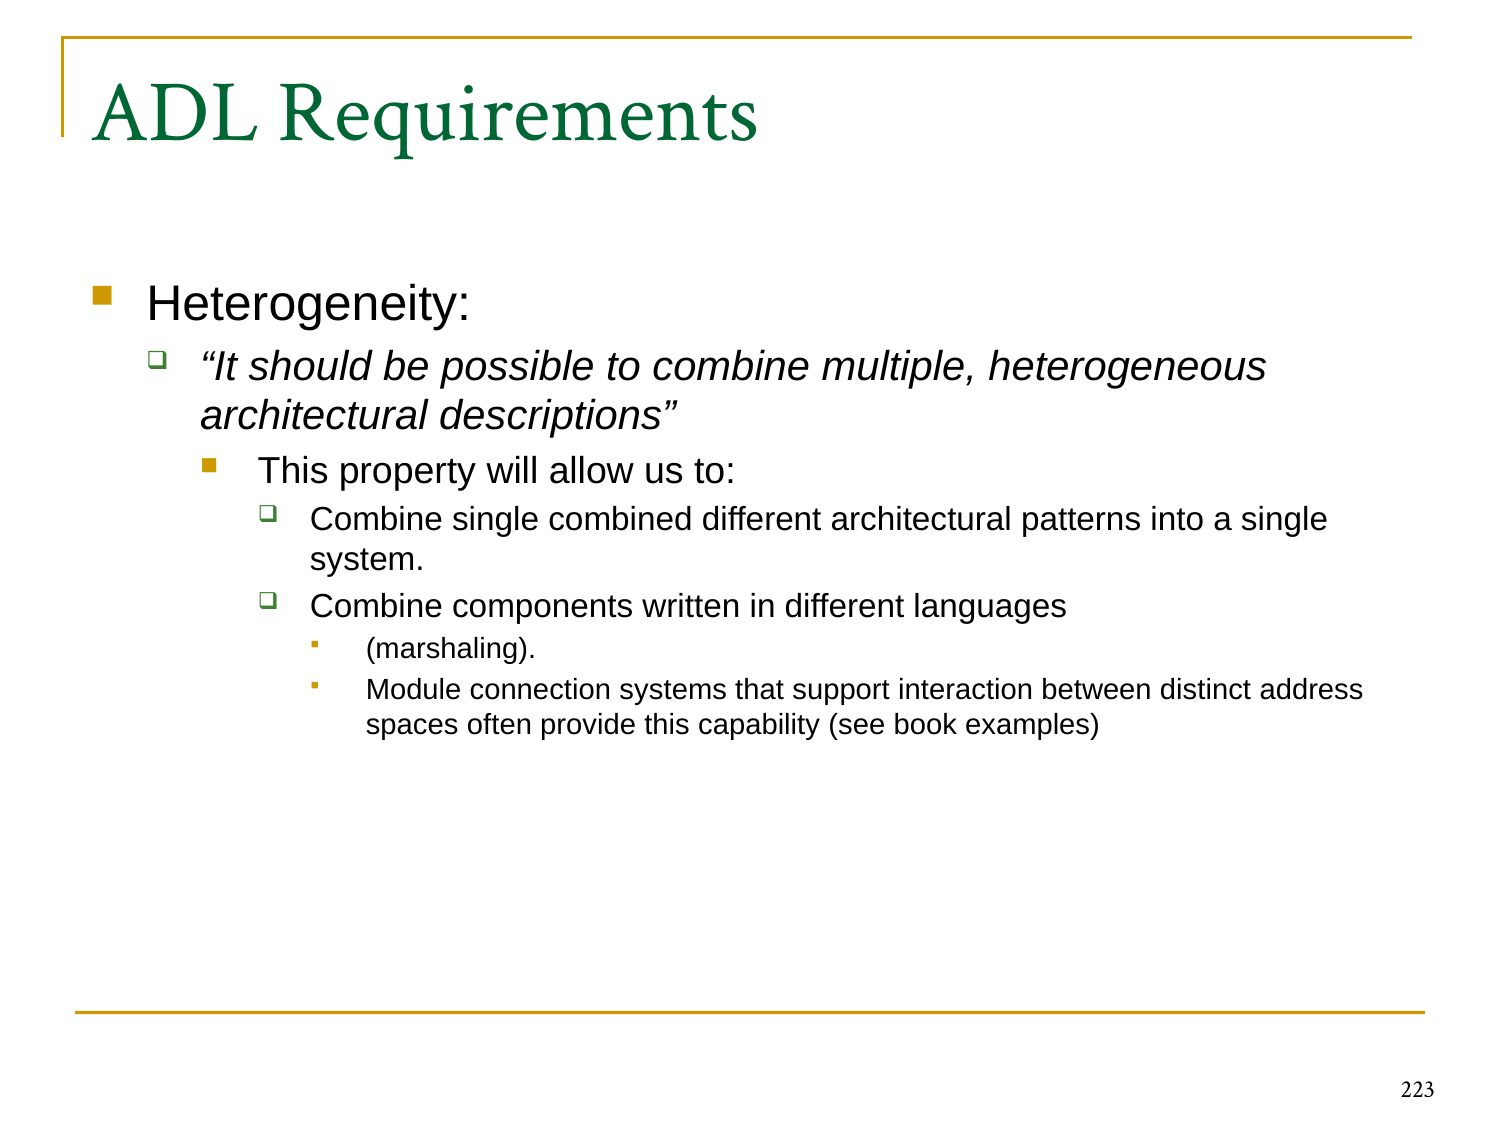

# ADL Requirements
Heterogeneity:
“It should be possible to combine multiple, heterogeneous architectural descriptions”
This property will allow us to:
Combine single combined different architectural patterns into a single system.
Combine components written in different languages
(marshaling).
Module connection systems that support interaction between distinct address spaces often provide this capability (see book examples)

223